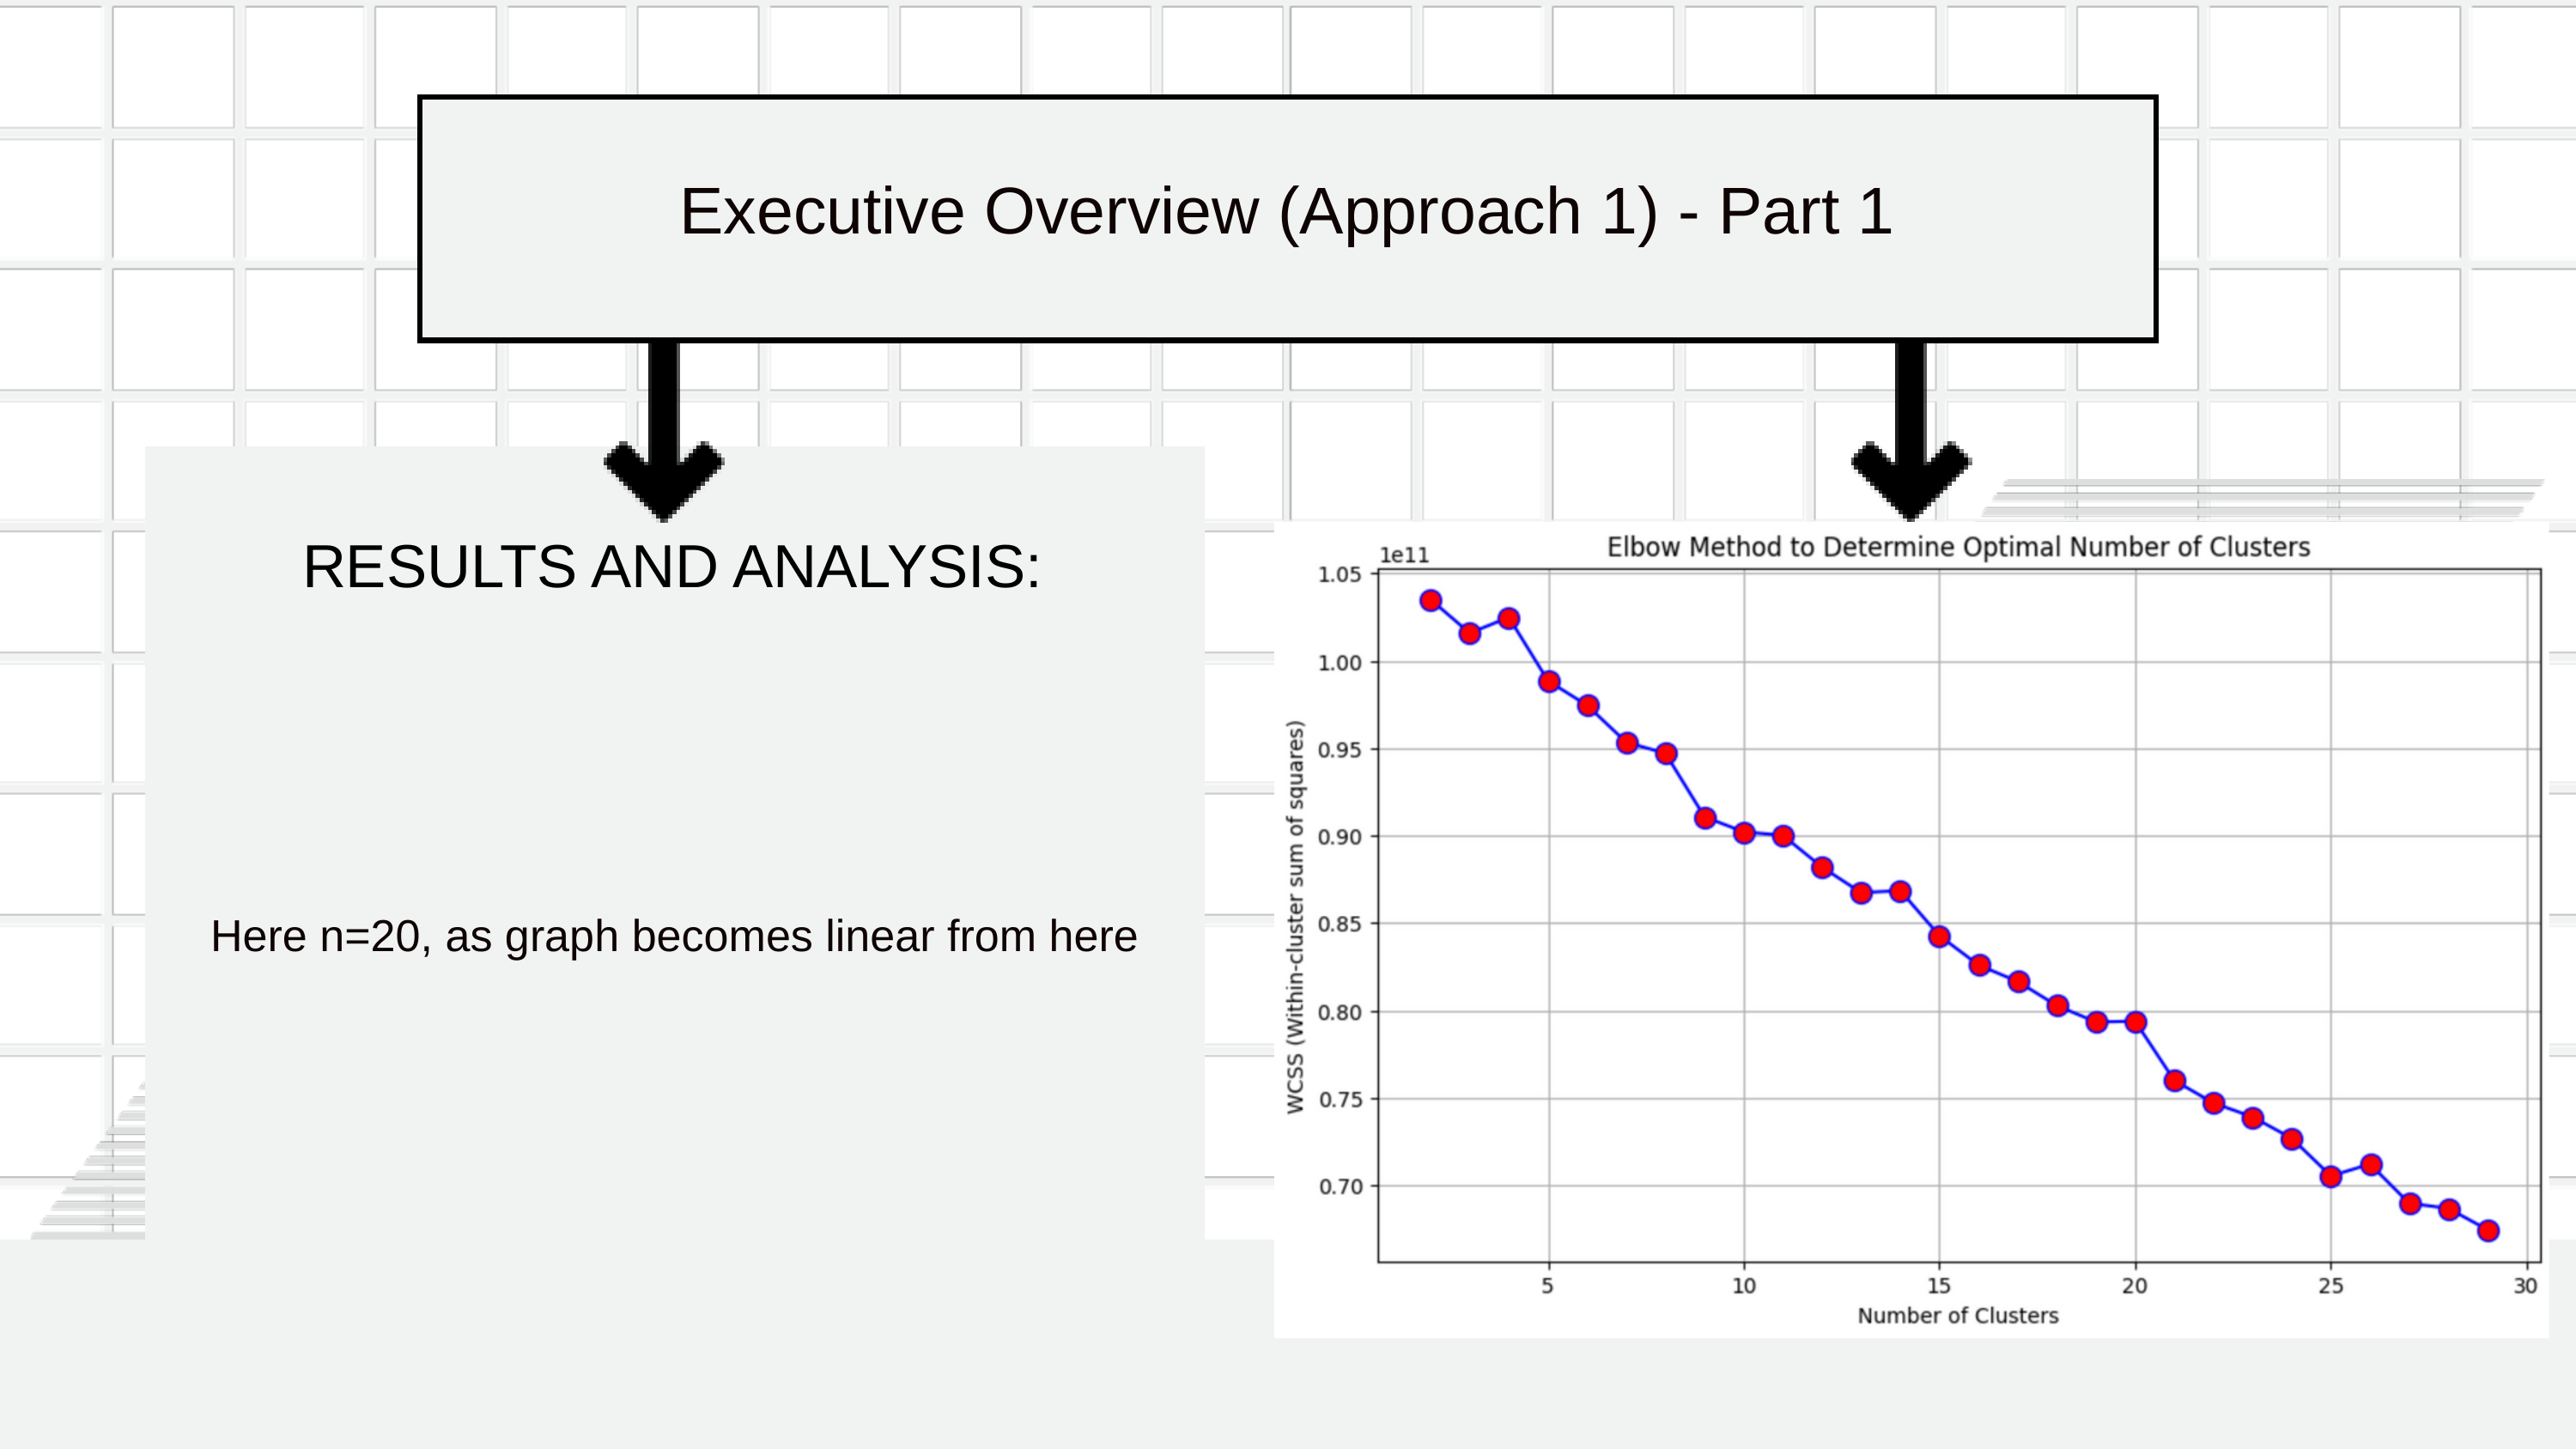

Executive Overview (Approach 1) - Part 1

Here n=20, as graph becomes linear from here

 RESULTS AND ANALYSIS: